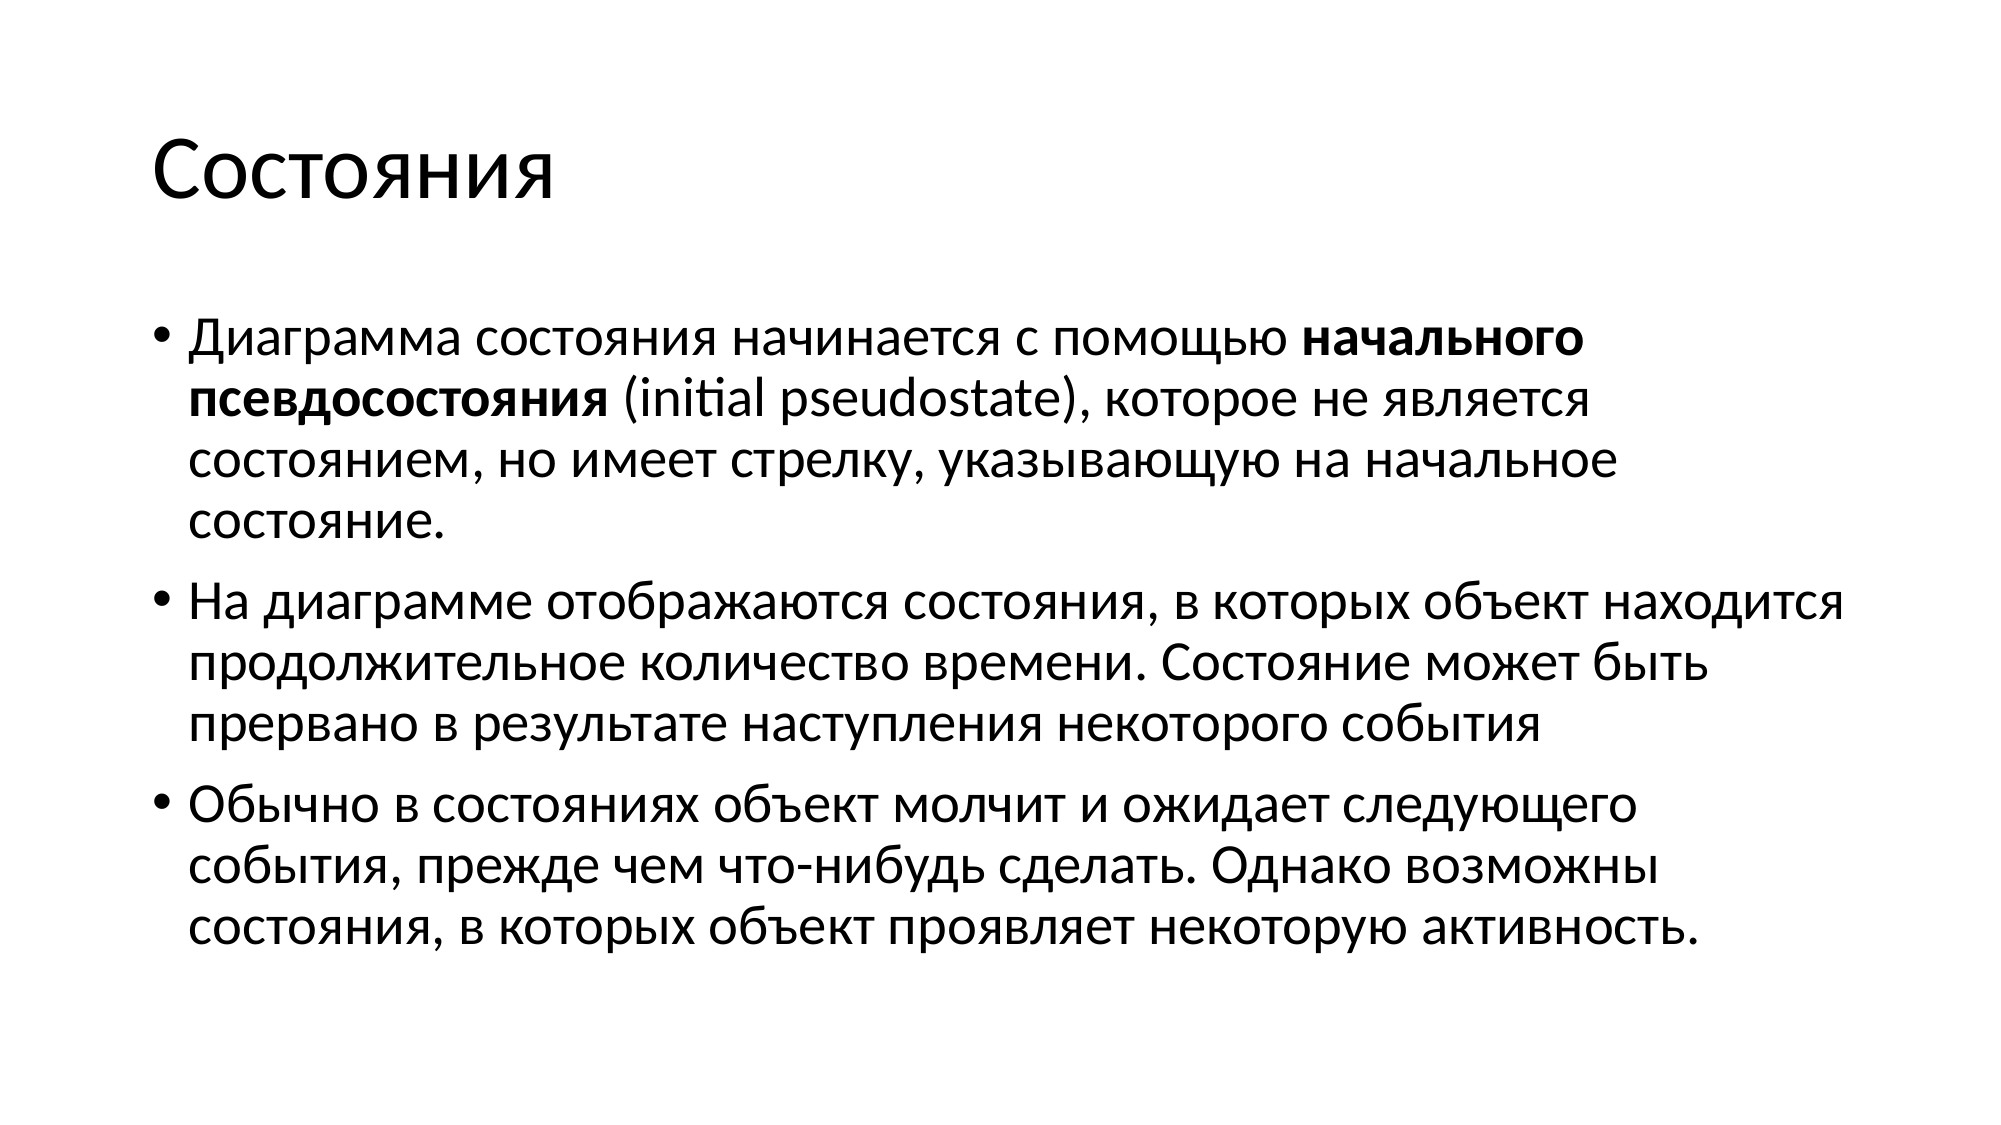

# Состояния
Диаграмма состояния начинается с помощью начального псевдосостояния (initial pseudostate), которое не является состоянием, но имеет стрелку, указывающую на начальное состояние.
На диаграмме отображаются состояния, в которых объект находится продолжительное количество времени. Состояние может быть прервано в результате наступления некоторого события
Обычно в состояниях объект молчит и ожидает следующего события, прежде чем что-нибудь сделать. Однако возможны состояния, в которых объект проявляет некоторую активность.